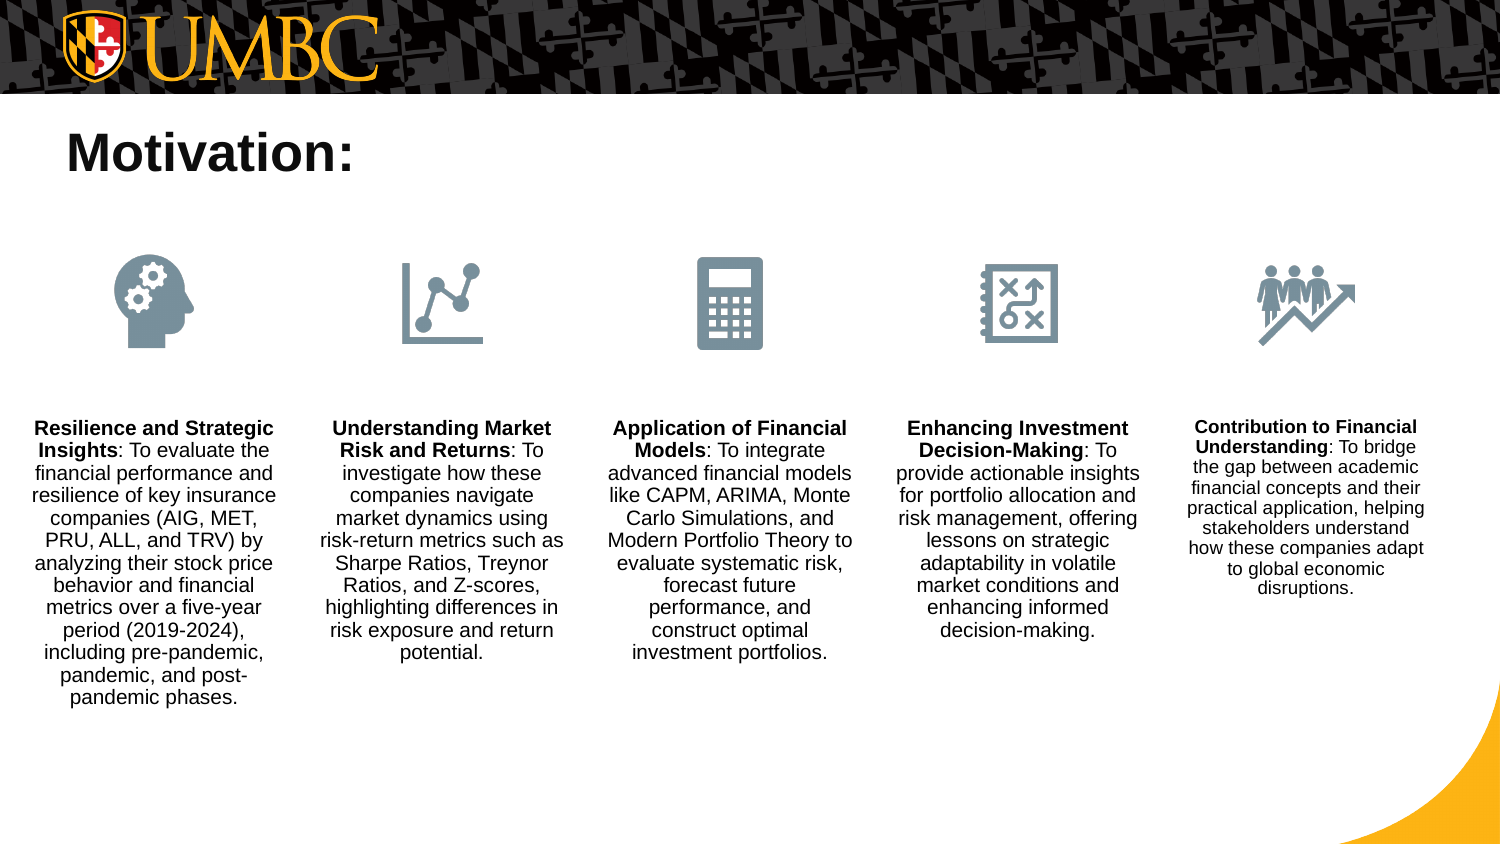

# Motivation:
Resilience and Strategic Insights: To evaluate the financial performance and resilience of key insurance companies (AIG, MET, PRU, ALL, and TRV) by analyzing their stock price behavior and financial metrics over a five-year period (2019-2024), including pre-pandemic, pandemic, and post-pandemic phases.
Understanding Market Risk and Returns: To investigate how these companies navigate market dynamics using risk-return metrics such as Sharpe Ratios, Treynor Ratios, and Z-scores, highlighting differences in risk exposure and return potential.
Application of Financial Models: To integrate advanced financial models like CAPM, ARIMA, Monte Carlo Simulations, and Modern Portfolio Theory to evaluate systematic risk, forecast future performance, and construct optimal investment portfolios.
Enhancing Investment Decision-Making: To provide actionable insights for portfolio allocation and risk management, offering lessons on strategic adaptability in volatile market conditions and enhancing informed decision-making.
Contribution to Financial Understanding: To bridge the gap between academic financial concepts and their practical application, helping stakeholders understand how these companies adapt to global economic disruptions.